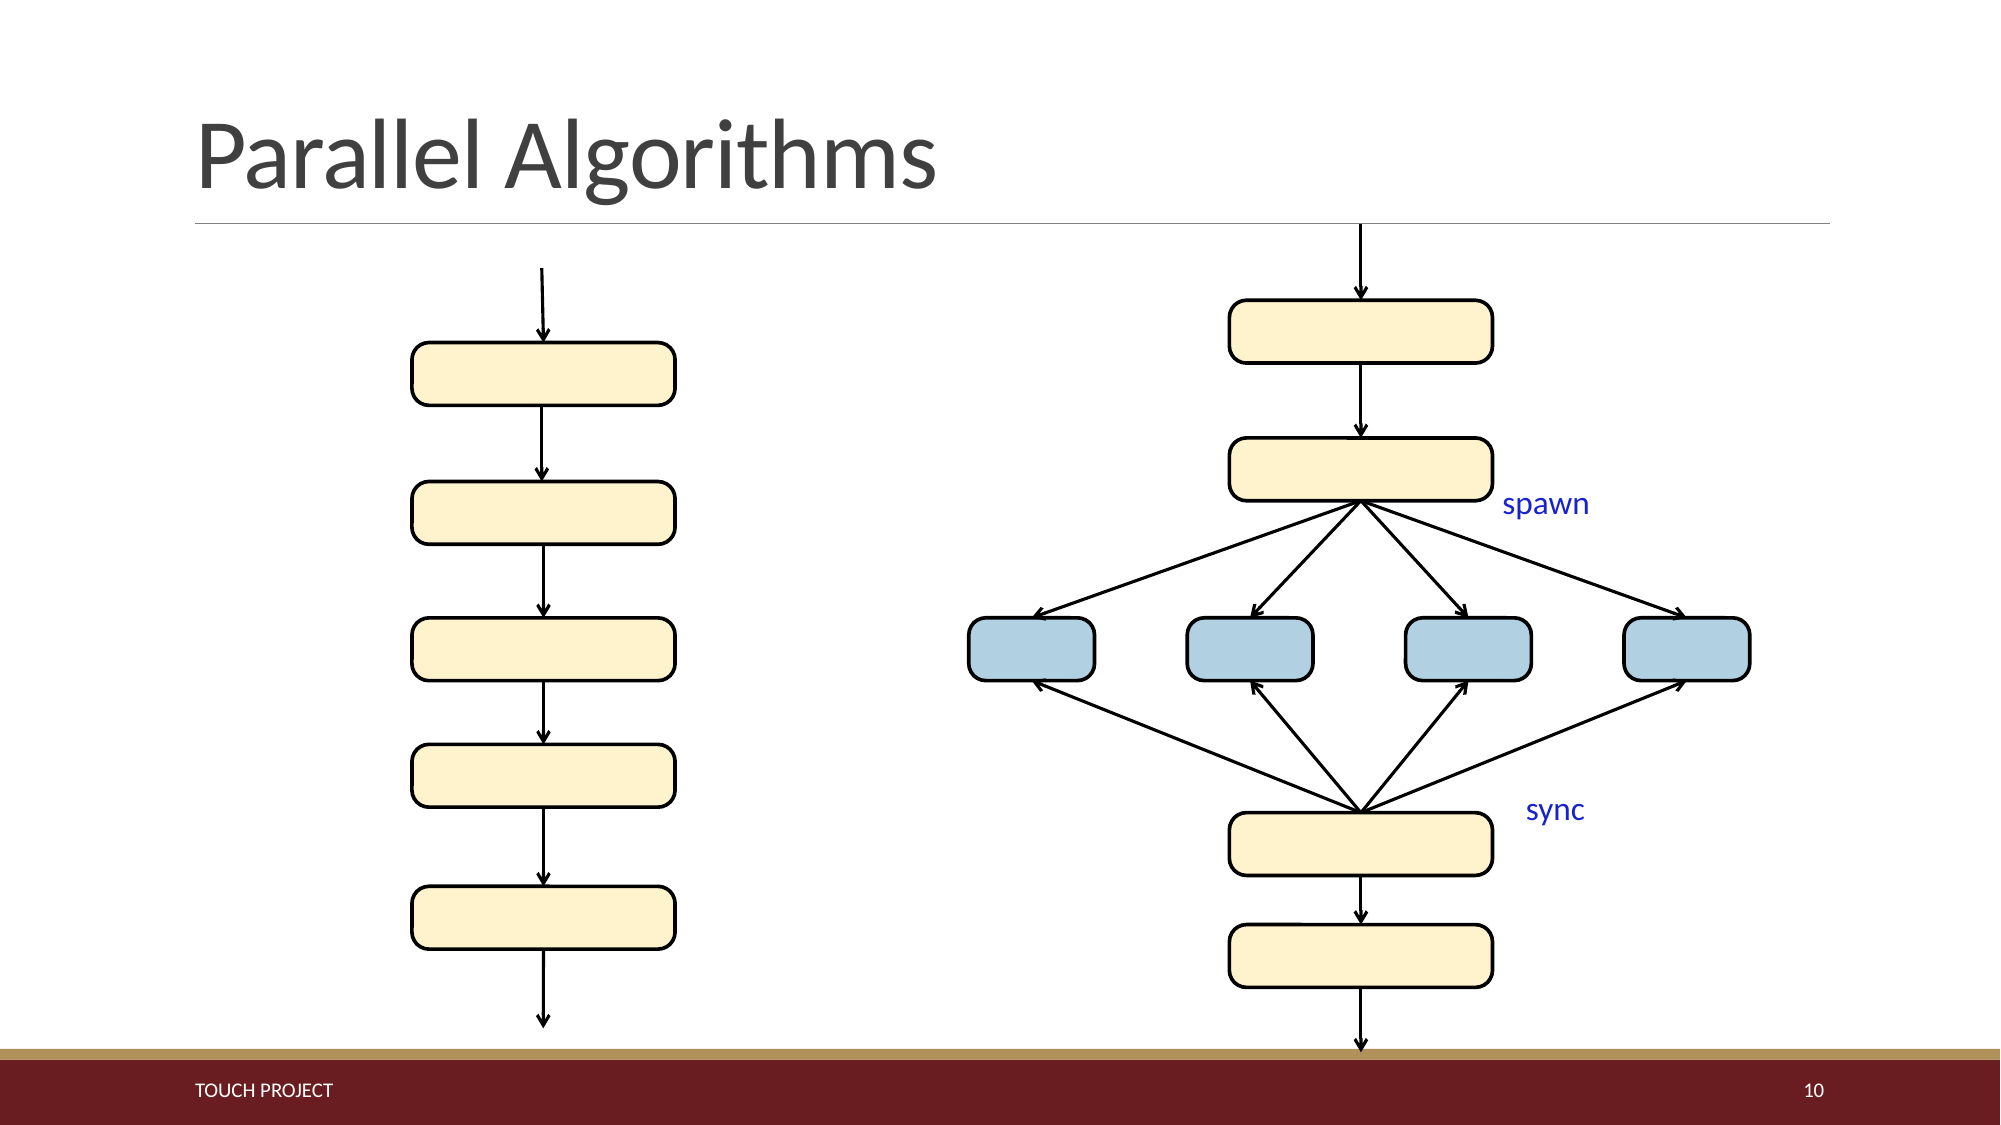

# Parallel Algorithms

spawn

sync

TOUCH PROJECT
10